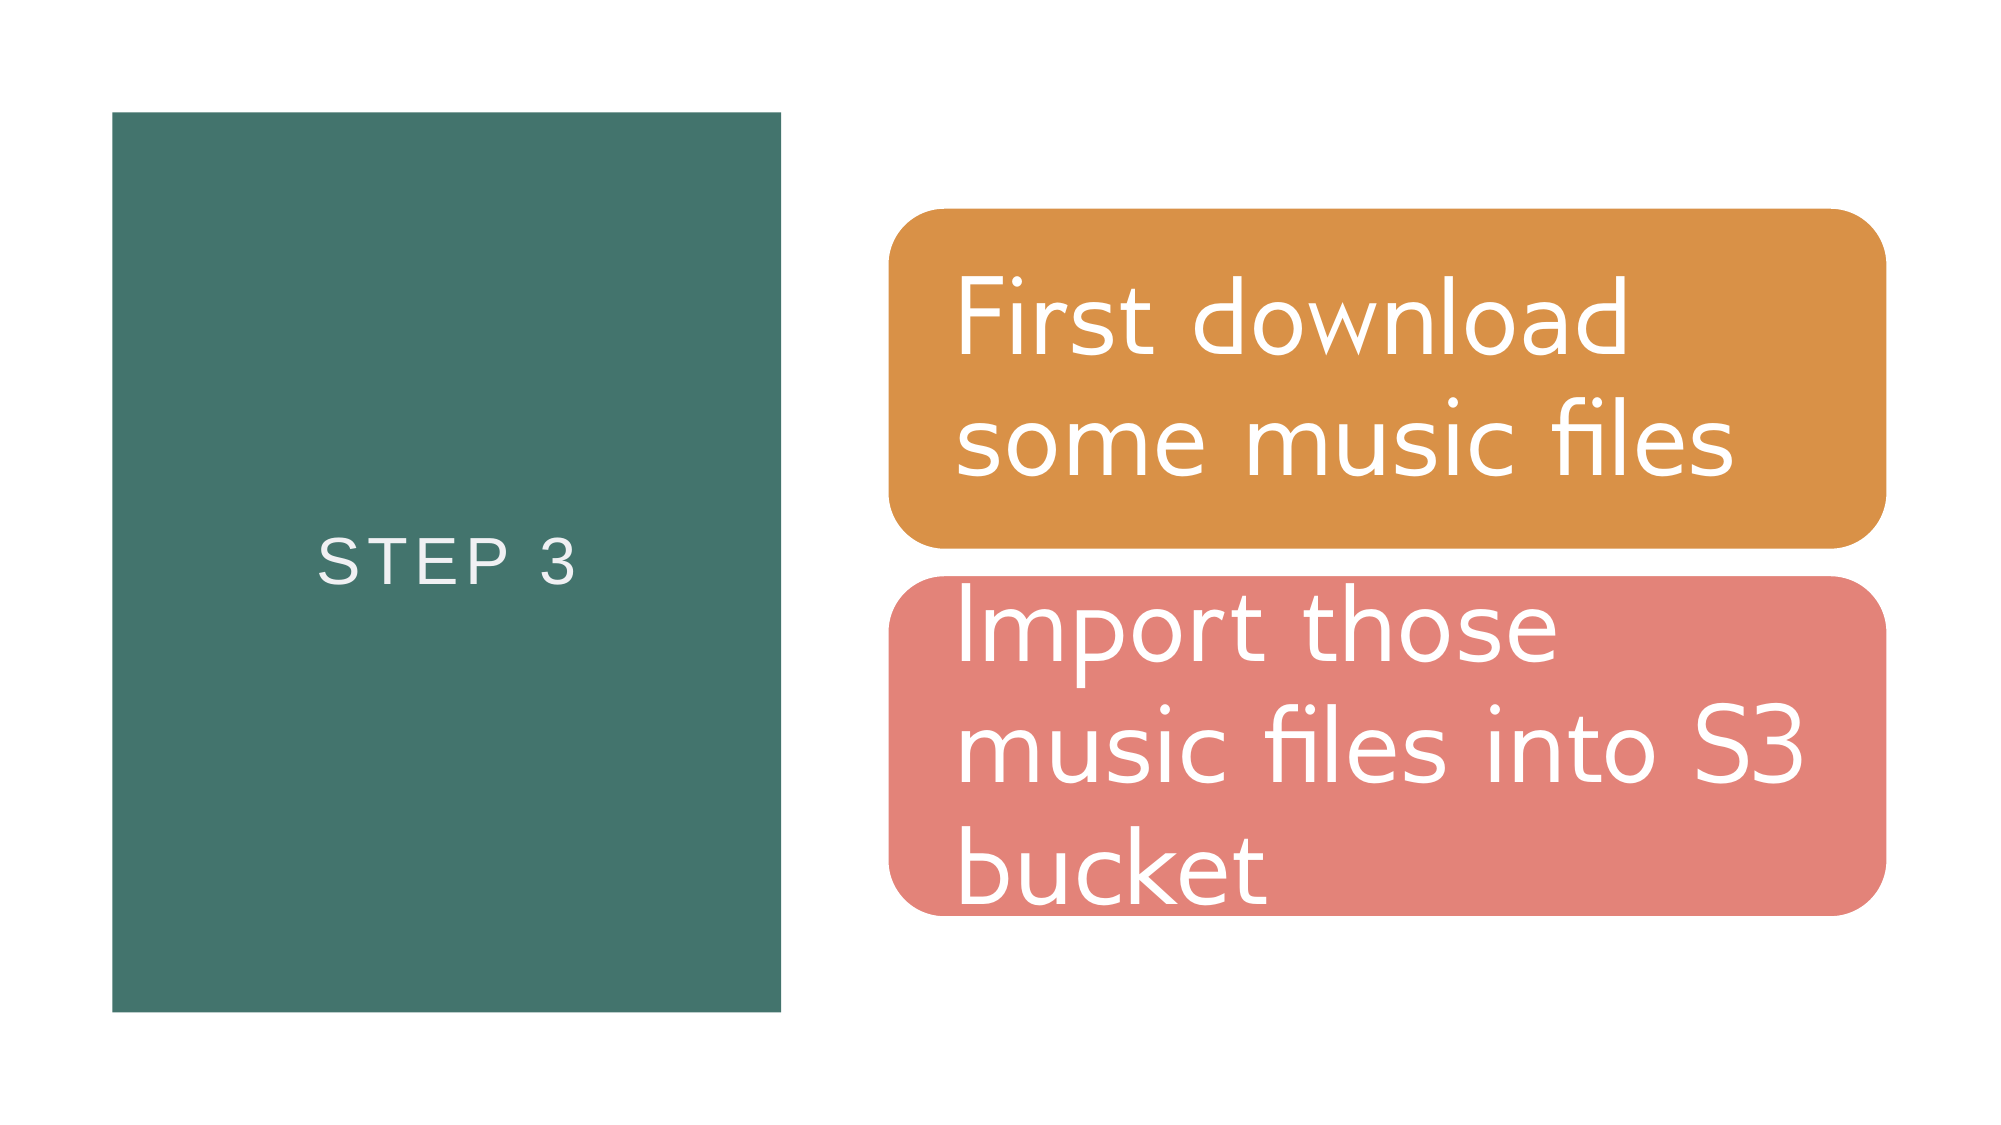

First download some music files
Import those music files into S3 bucket
# Step 3